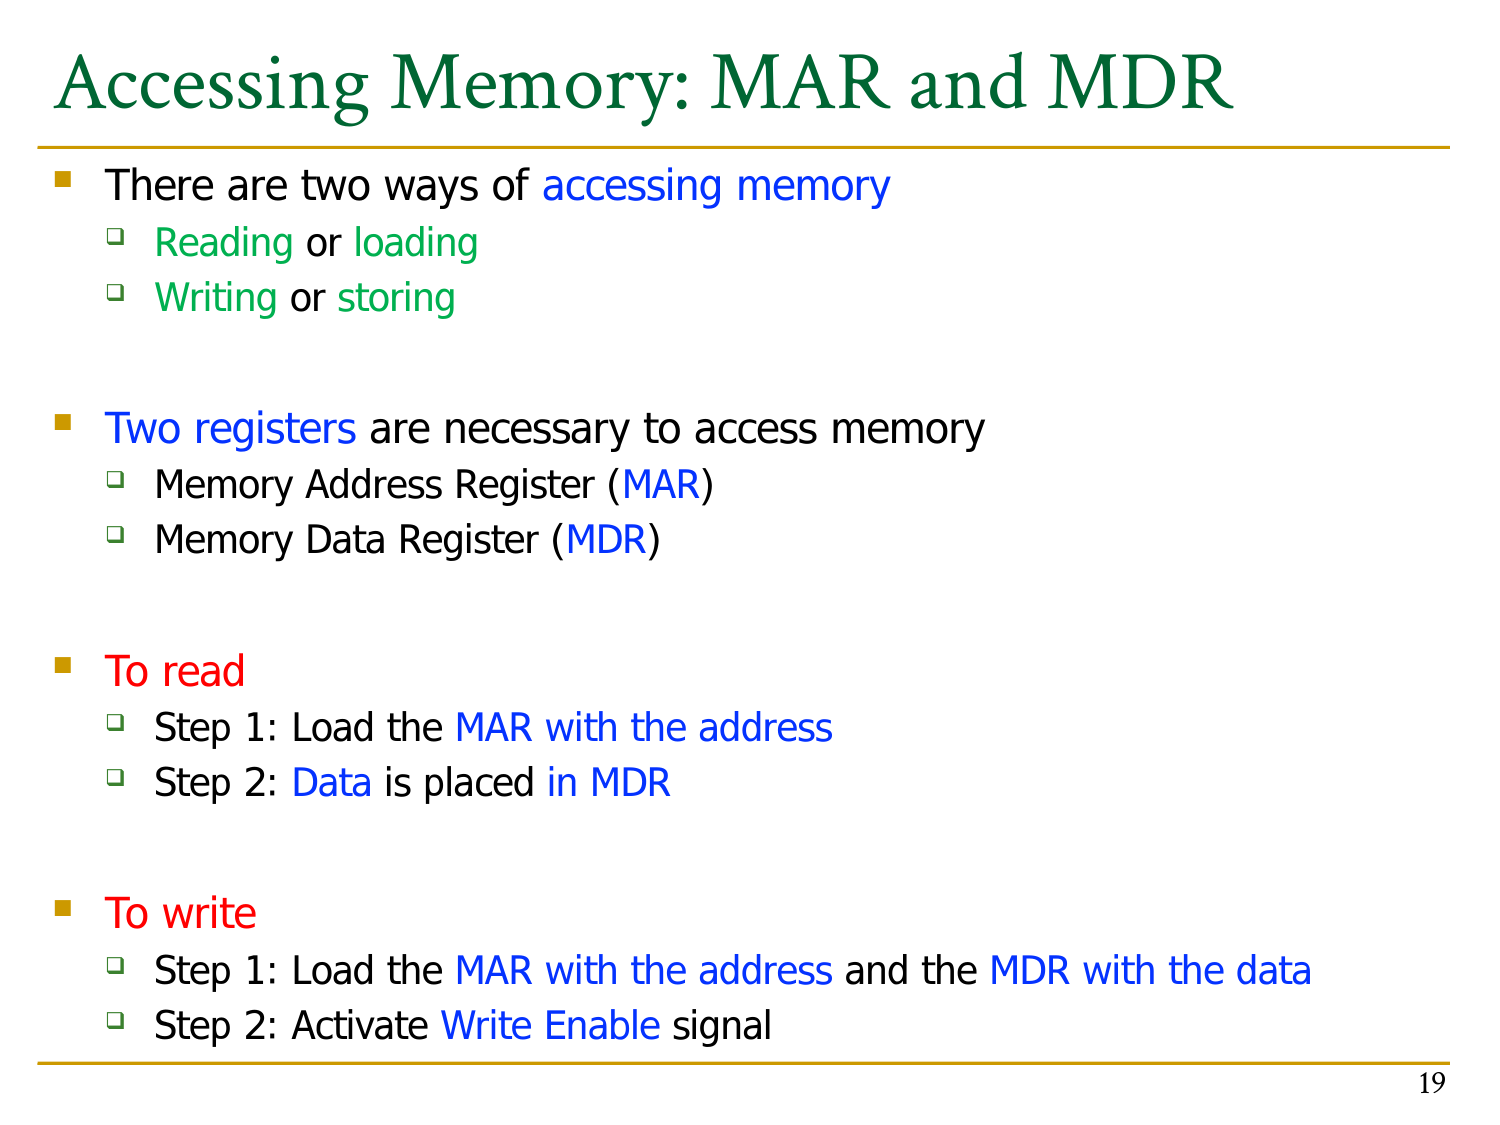

# Accessing Memory: MAR and MDR
There are two ways of accessing memory
Reading or loading
Writing or storing

Two registers are necessary to access memory
Memory Address Register (MAR)
Memory Data Register (MDR)

To read
Step 1: Load the MAR with the address
Step 2: Data is placed in MDR

To write
Step 1: Load the MAR with the address and the MDR with the data
Step 2: Activate Write Enable signal
19